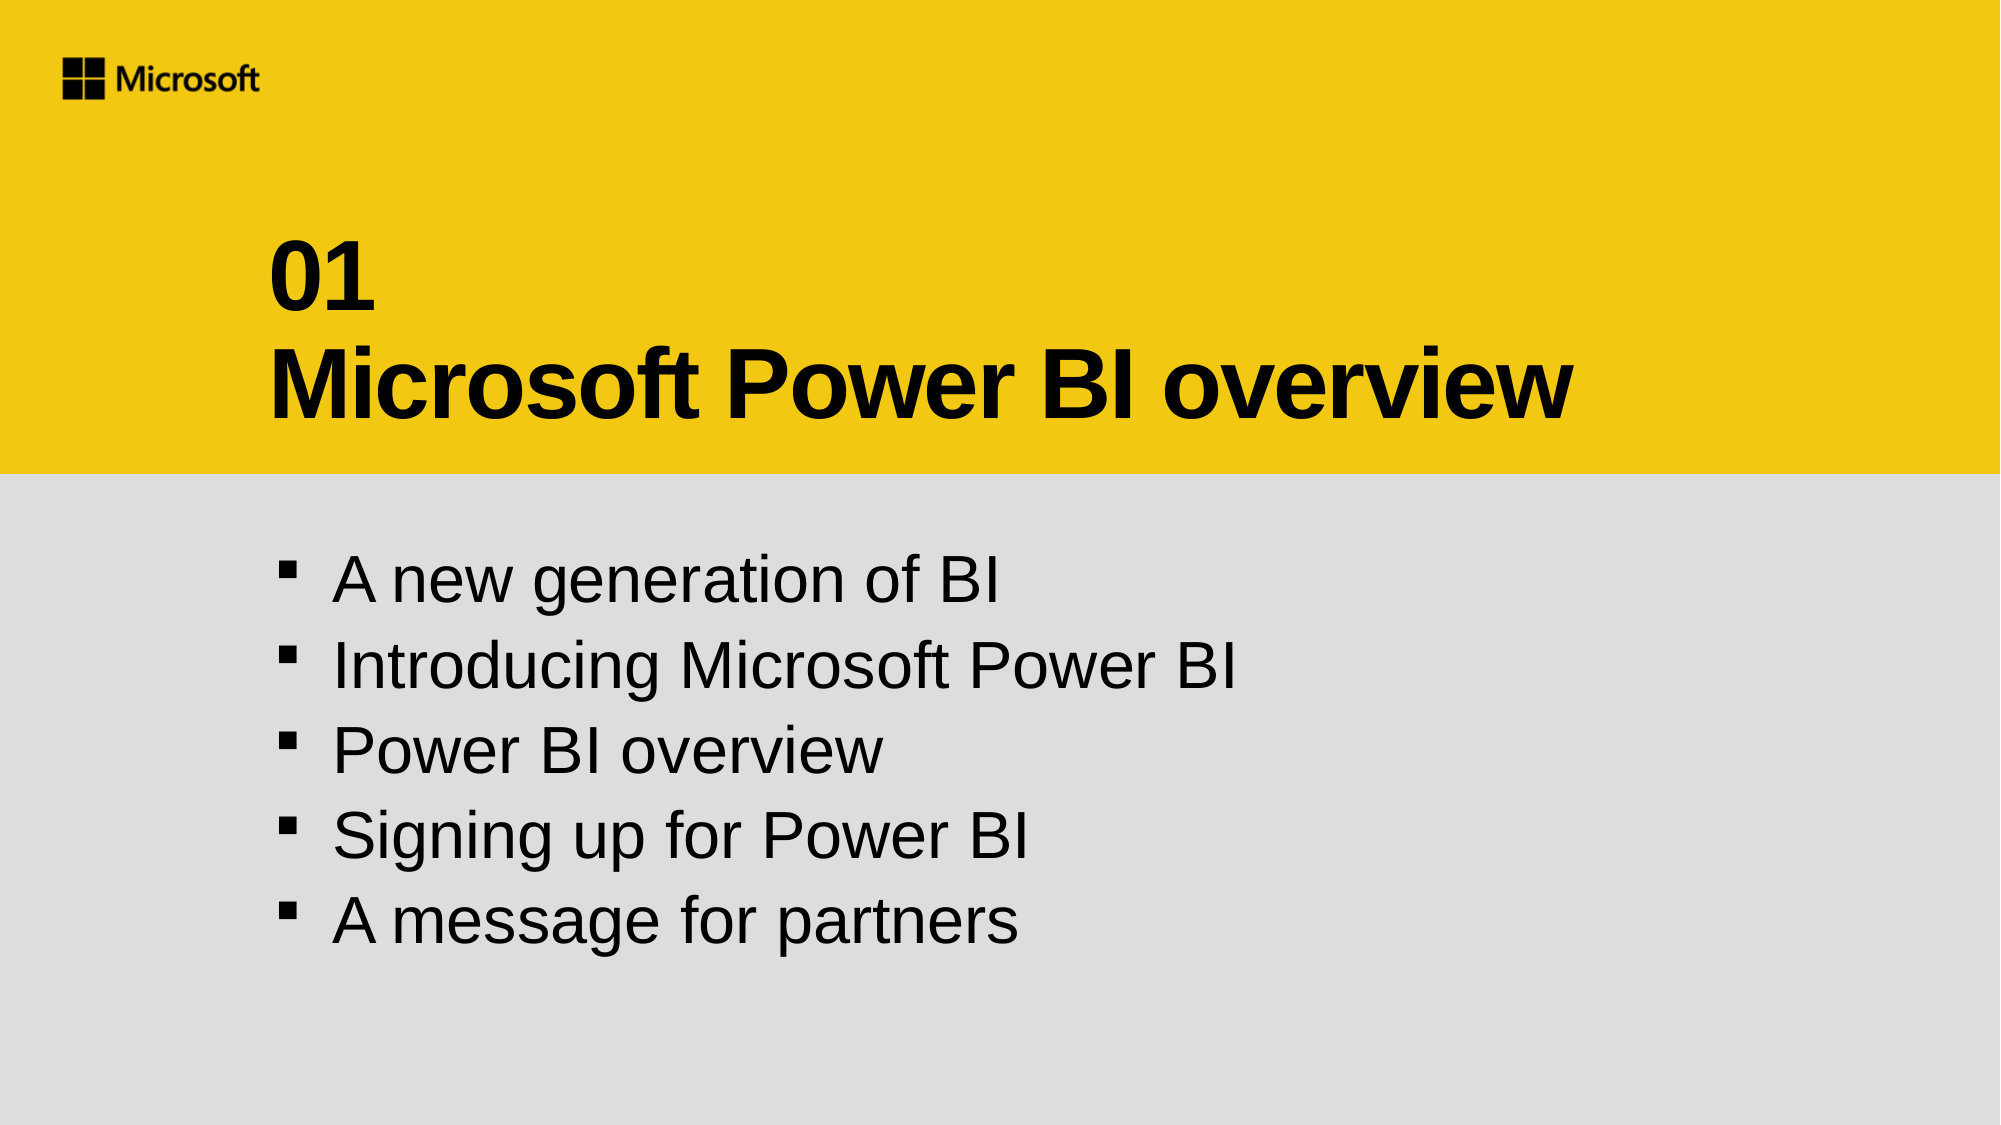

# 01 Microsoft Power BI overview
A new generation of BI
Introducing Microsoft Power BI
Power BI overview
Signing up for Power BI
A message for partners